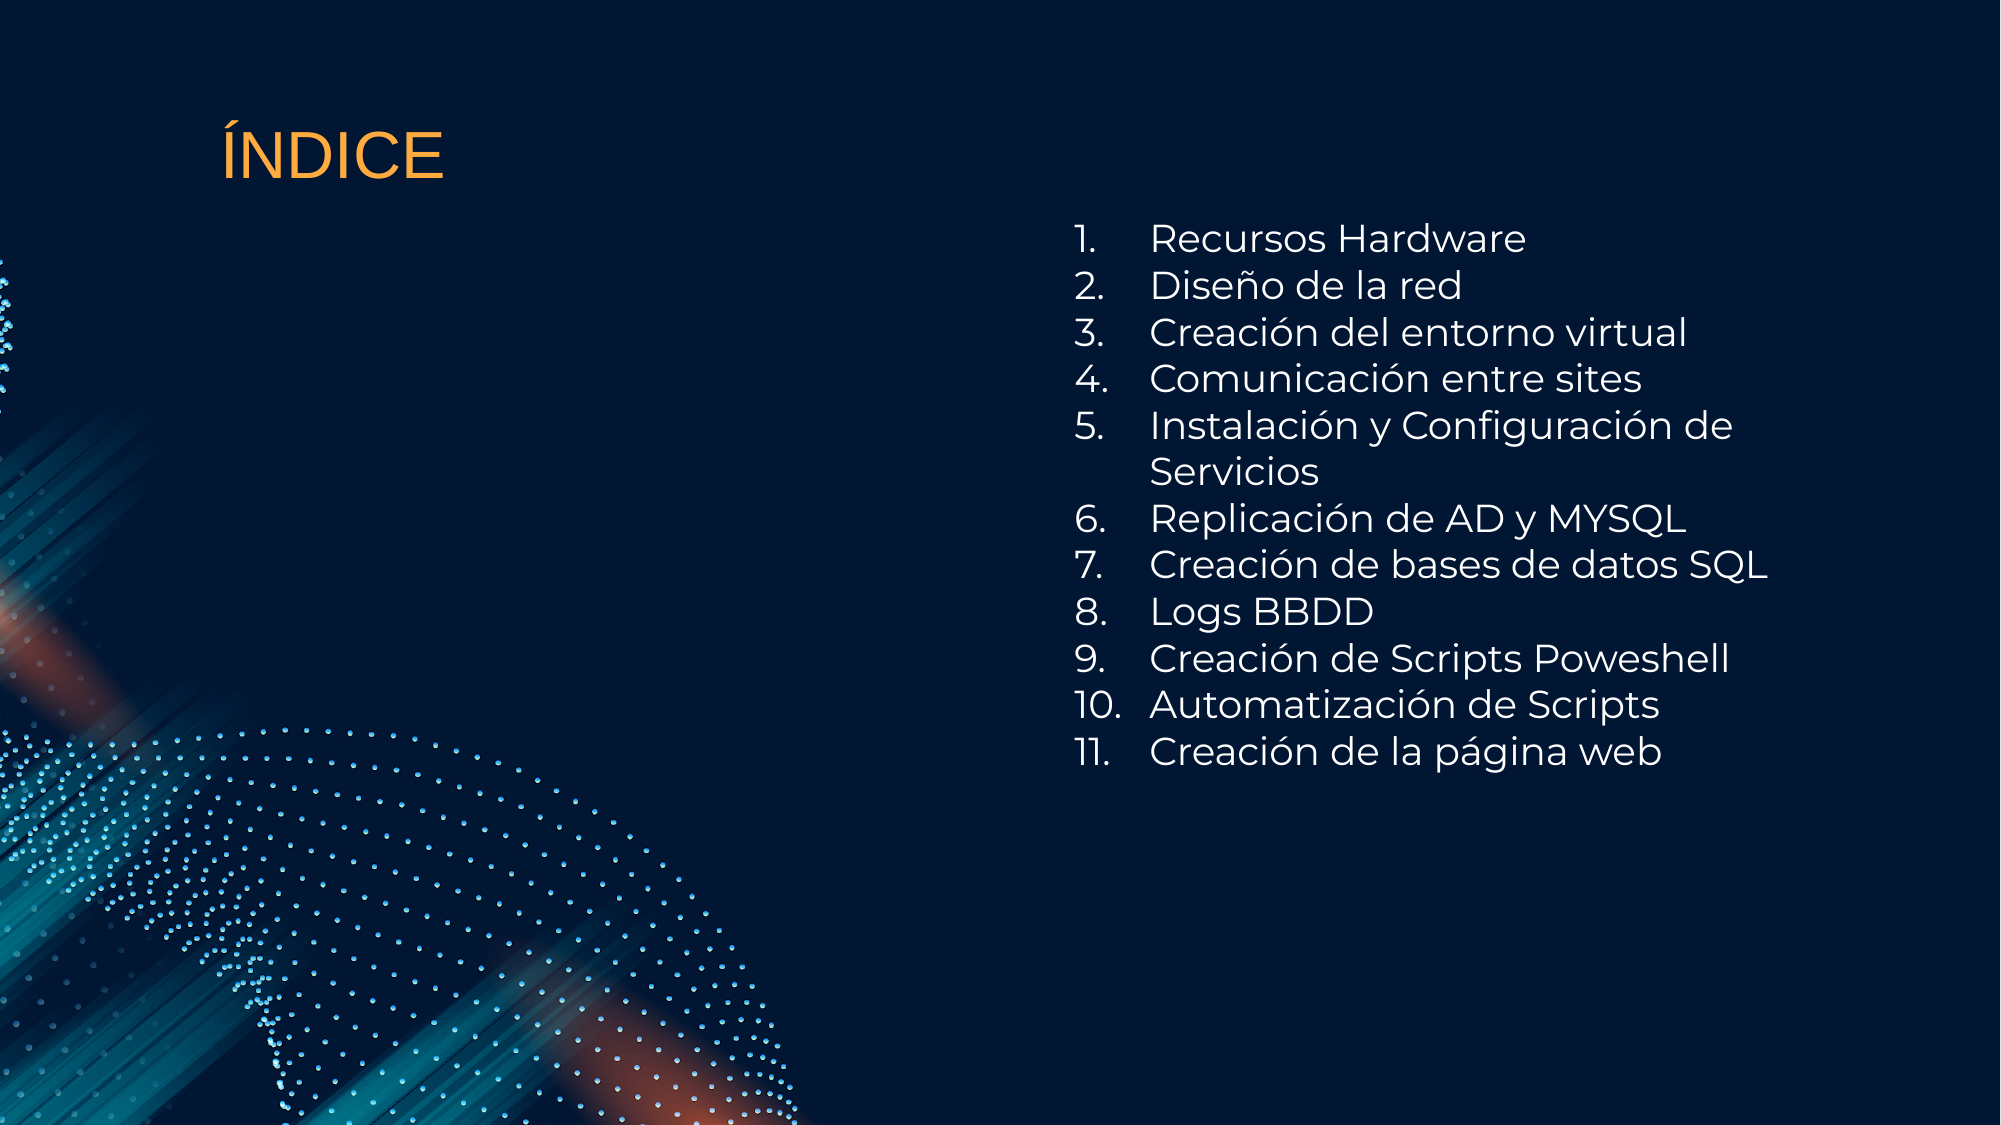

# ÍNDICE
Recursos Hardware
Diseño de la red
Creación del entorno virtual
Comunicación entre sites
Instalación y Configuración de Servicios
Replicación de AD y MYSQL
Creación de bases de datos SQL
Logs BBDD
Creación de Scripts Poweshell
Automatización de Scripts
Creación de la página web